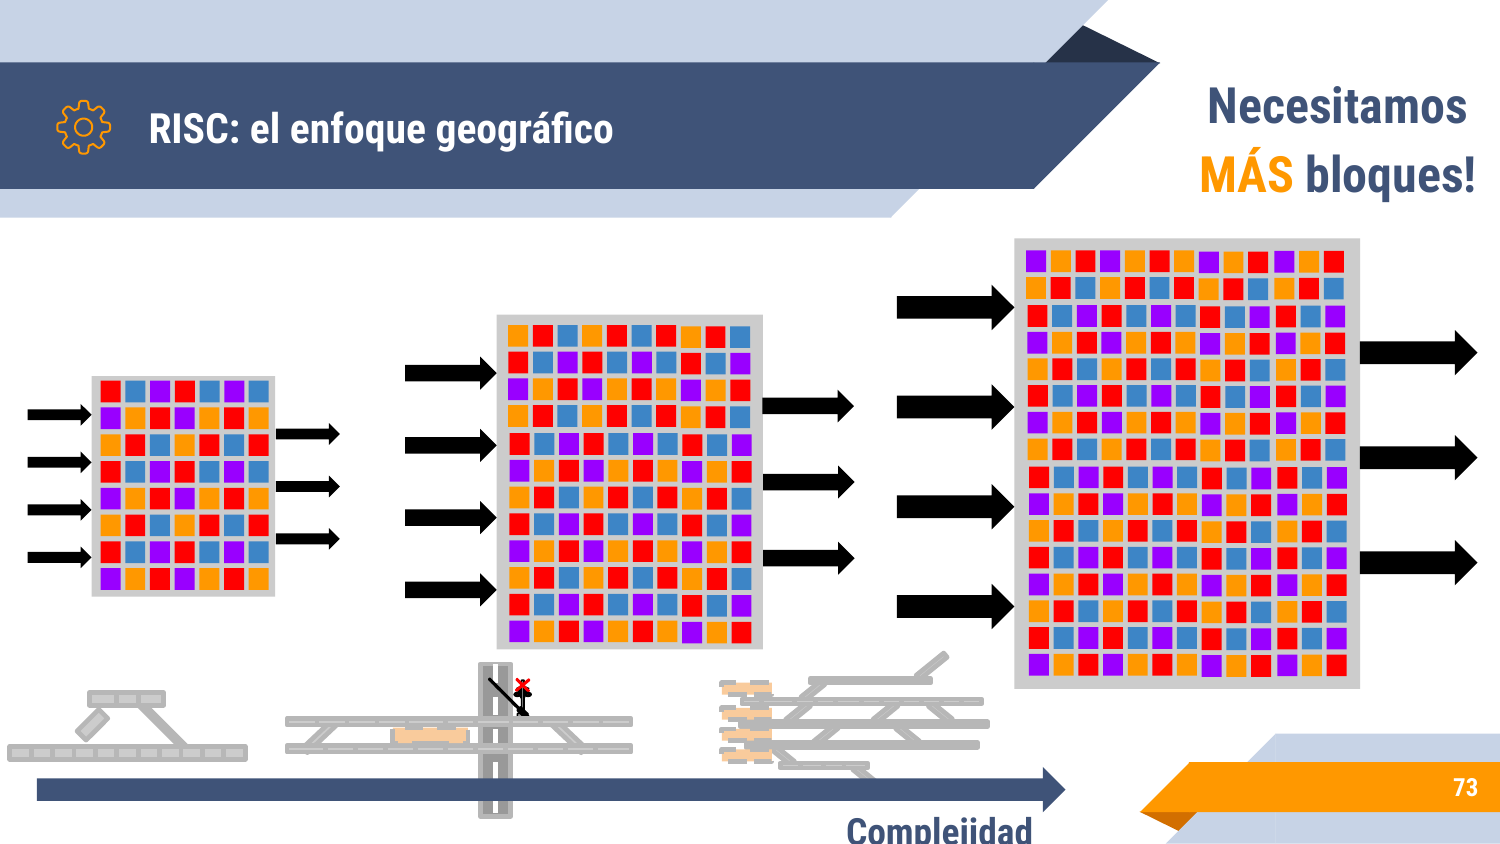

# RISC: el enfoque geográfico
Necesitamos MÁS bloques!

73

Complejidad